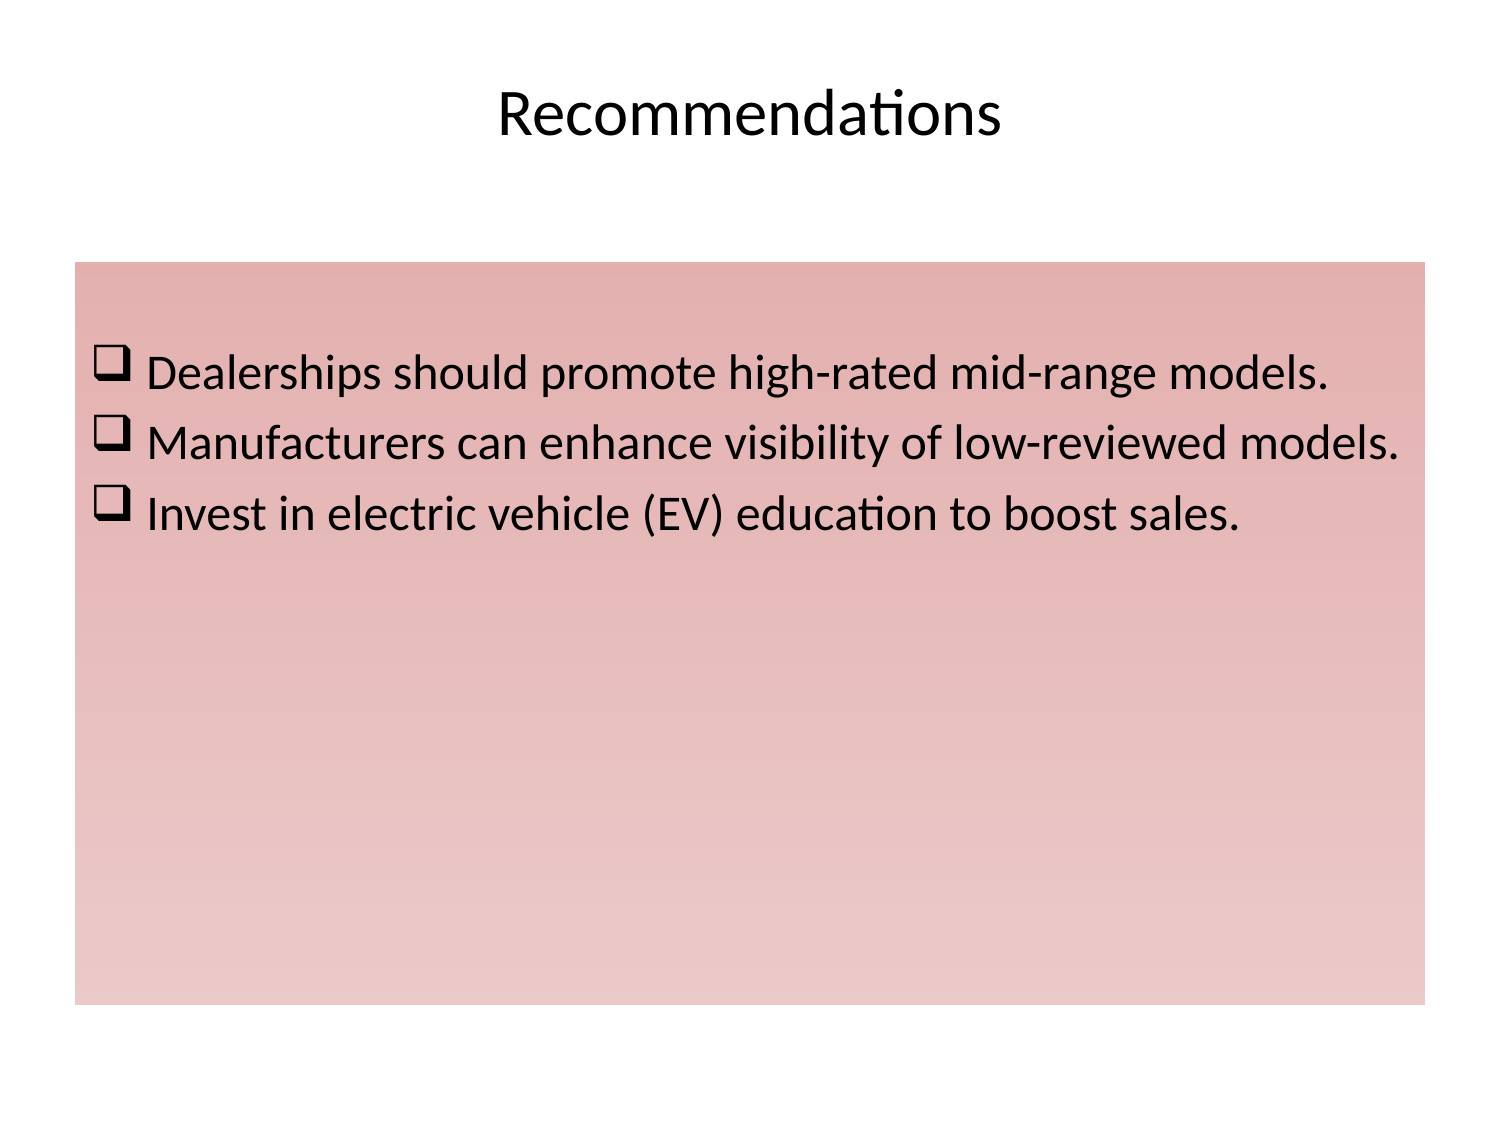

# Recommendations

Dealerships should promote high-rated mid-range models.
Manufacturers can enhance visibility of low-reviewed models.
Invest in electric vehicle (EV) education to boost sales.